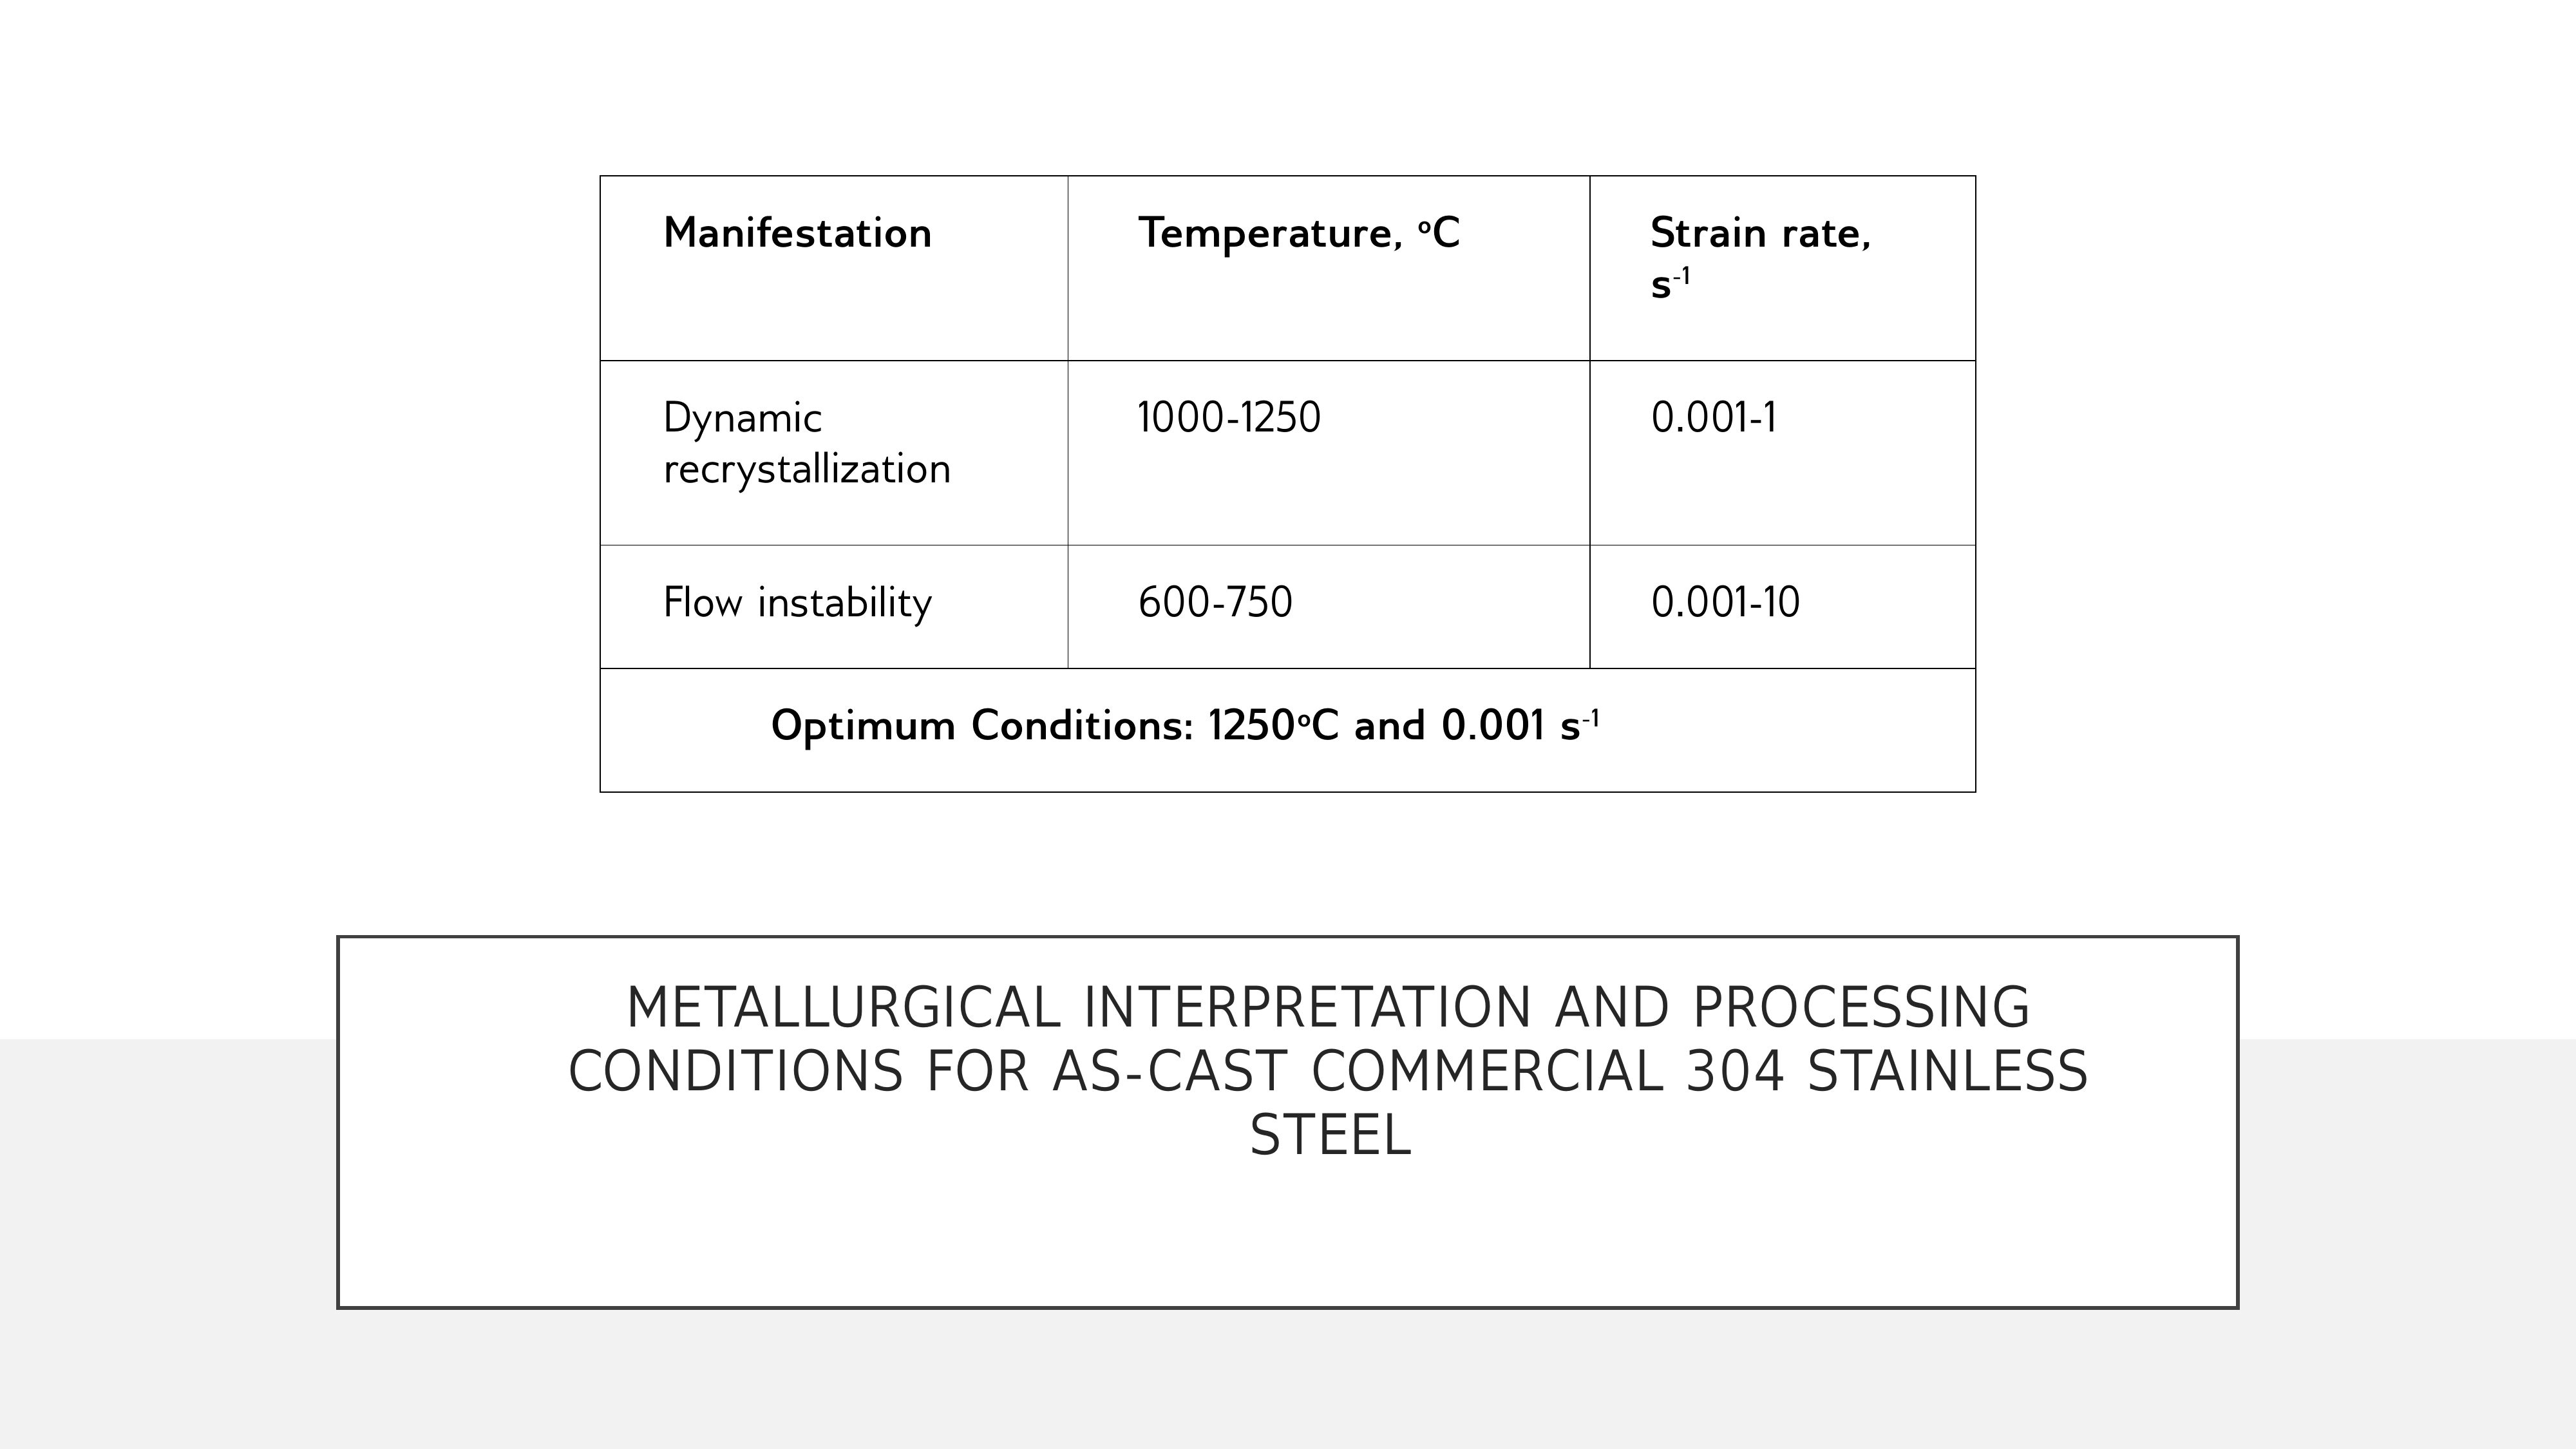

| Manifestation | Temperature, oC | Strain rate, s-1 |
| --- | --- | --- |
| Dynamic recrystallization | 1000-1250 | 0.001-1 |
| Flow instability | 600-750 | 0.001-10 |
| Optimum Conditions: 1250oC and 0.001 s-1 |  |  |
# Metallurgical interpretation and processing conditions for as-cast commercial 304 stainless steel